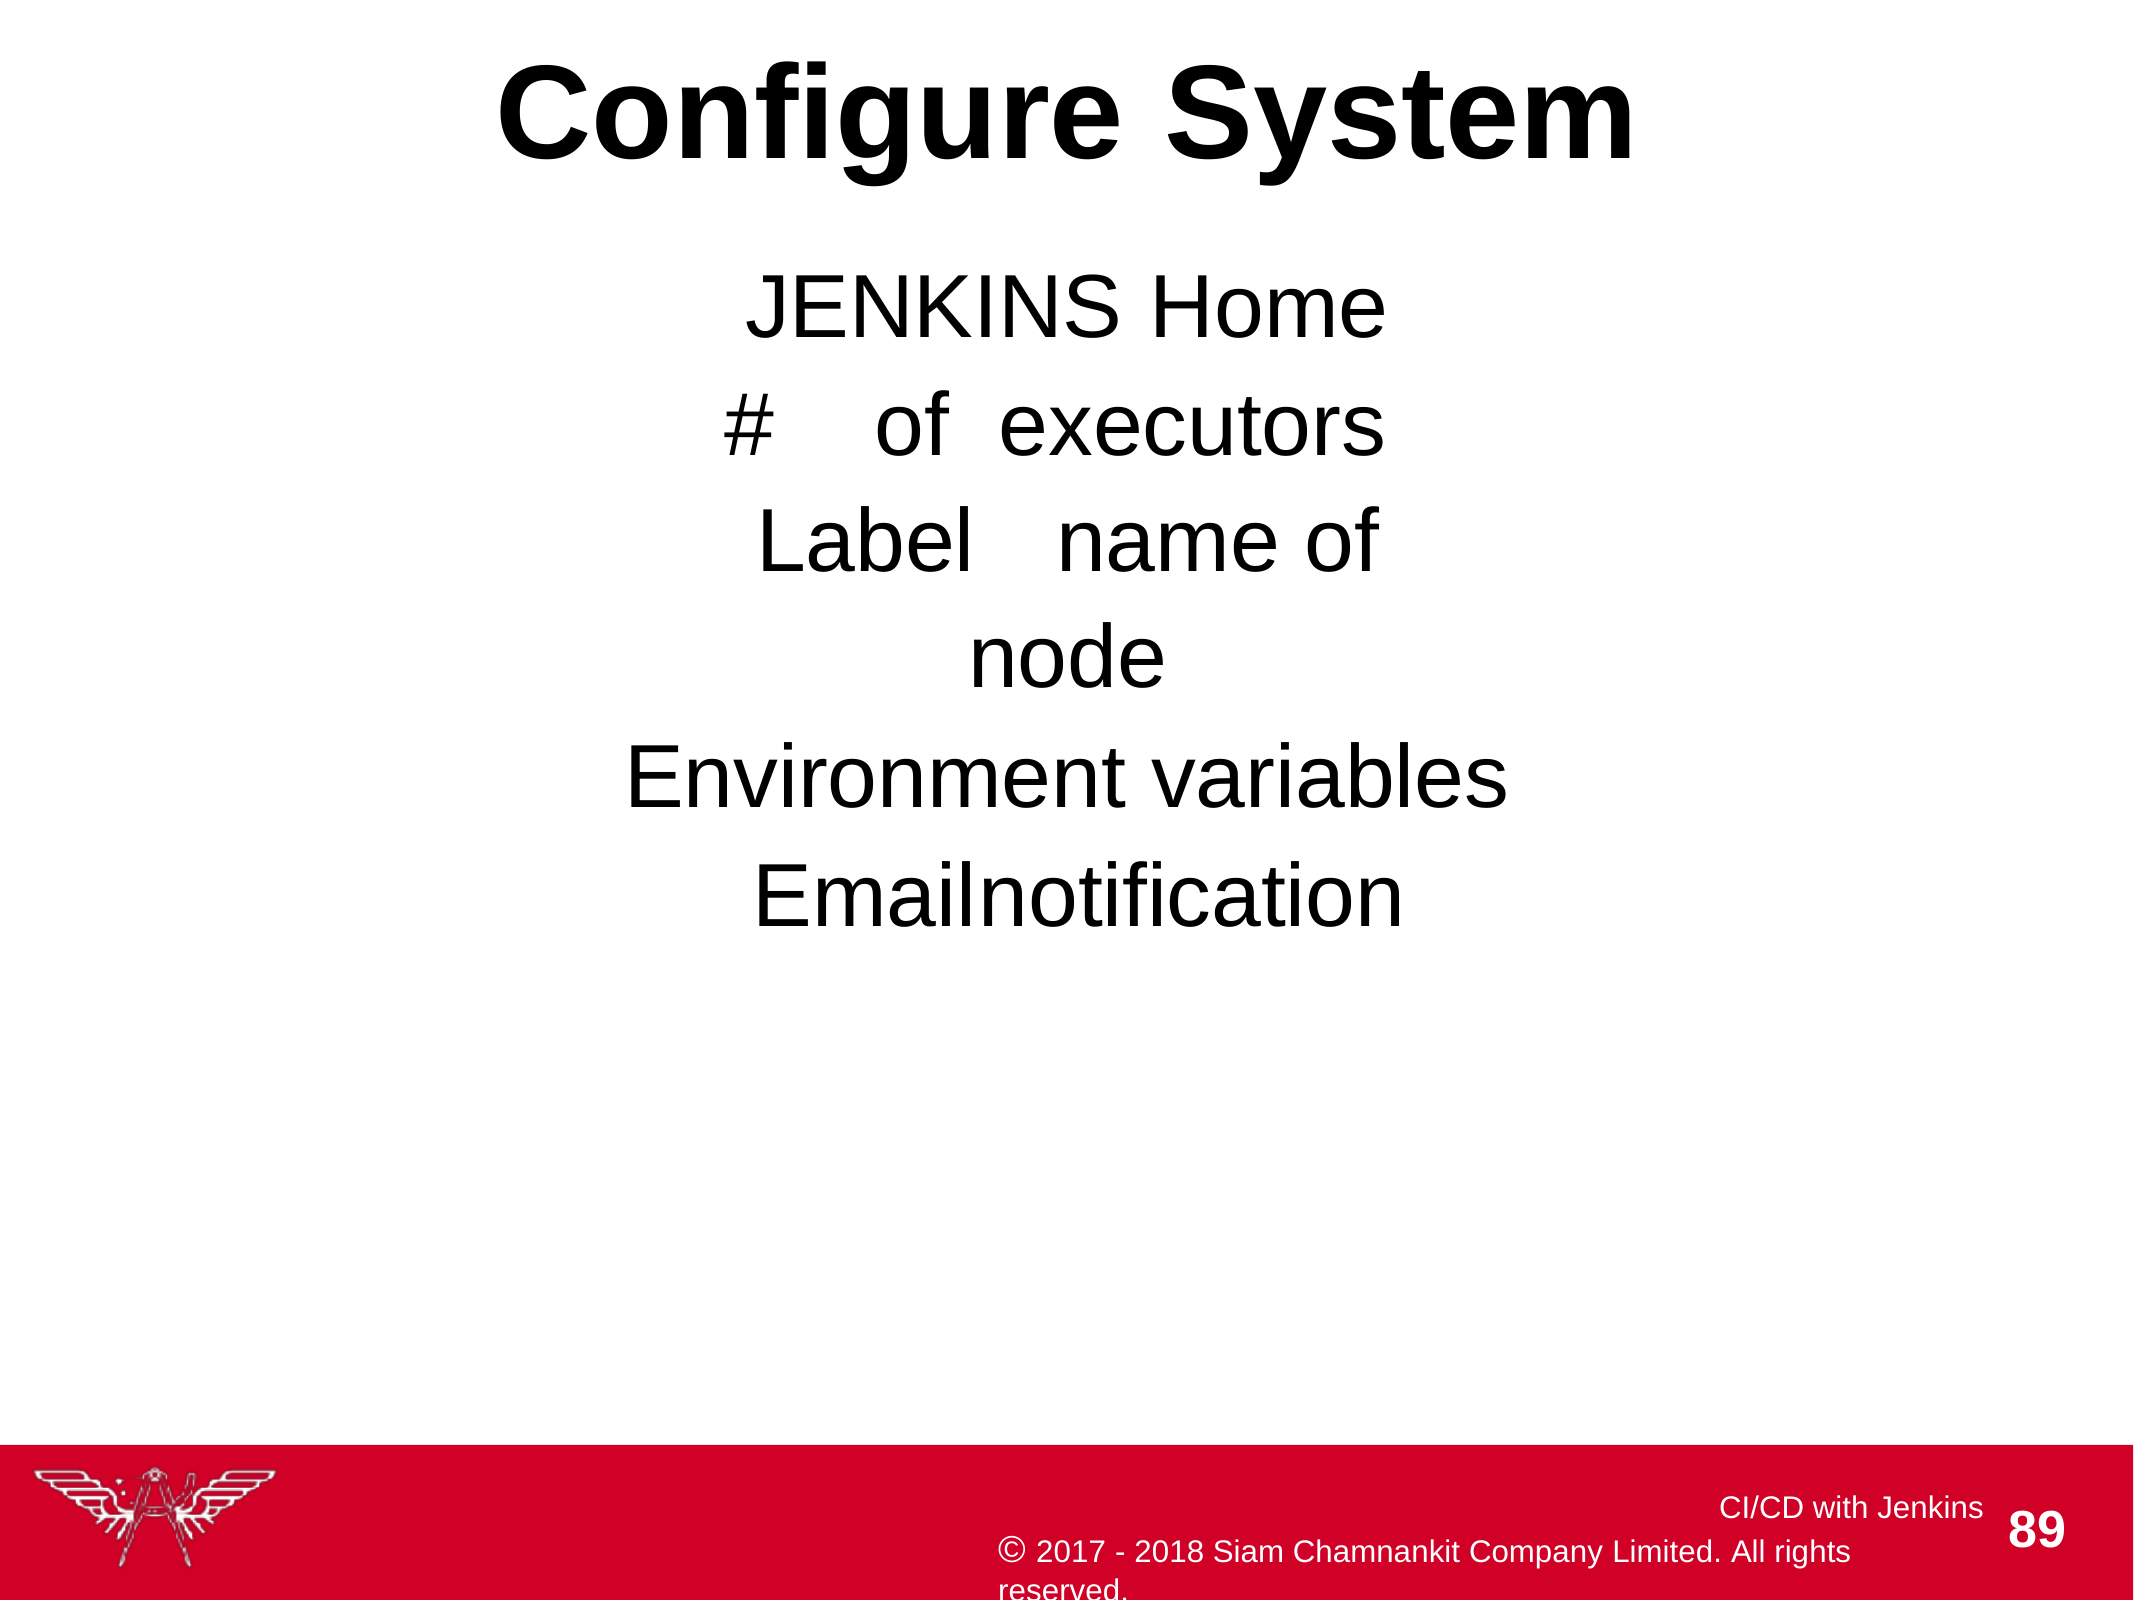

# Configure	System
JENKINS	Home
#	of executors  Label	name of node
Environment variables  Email	notification
CI/CD with Jenkins
© 2017 - 2018 Siam Chamnankit Company Limited. All rights reserved.
89